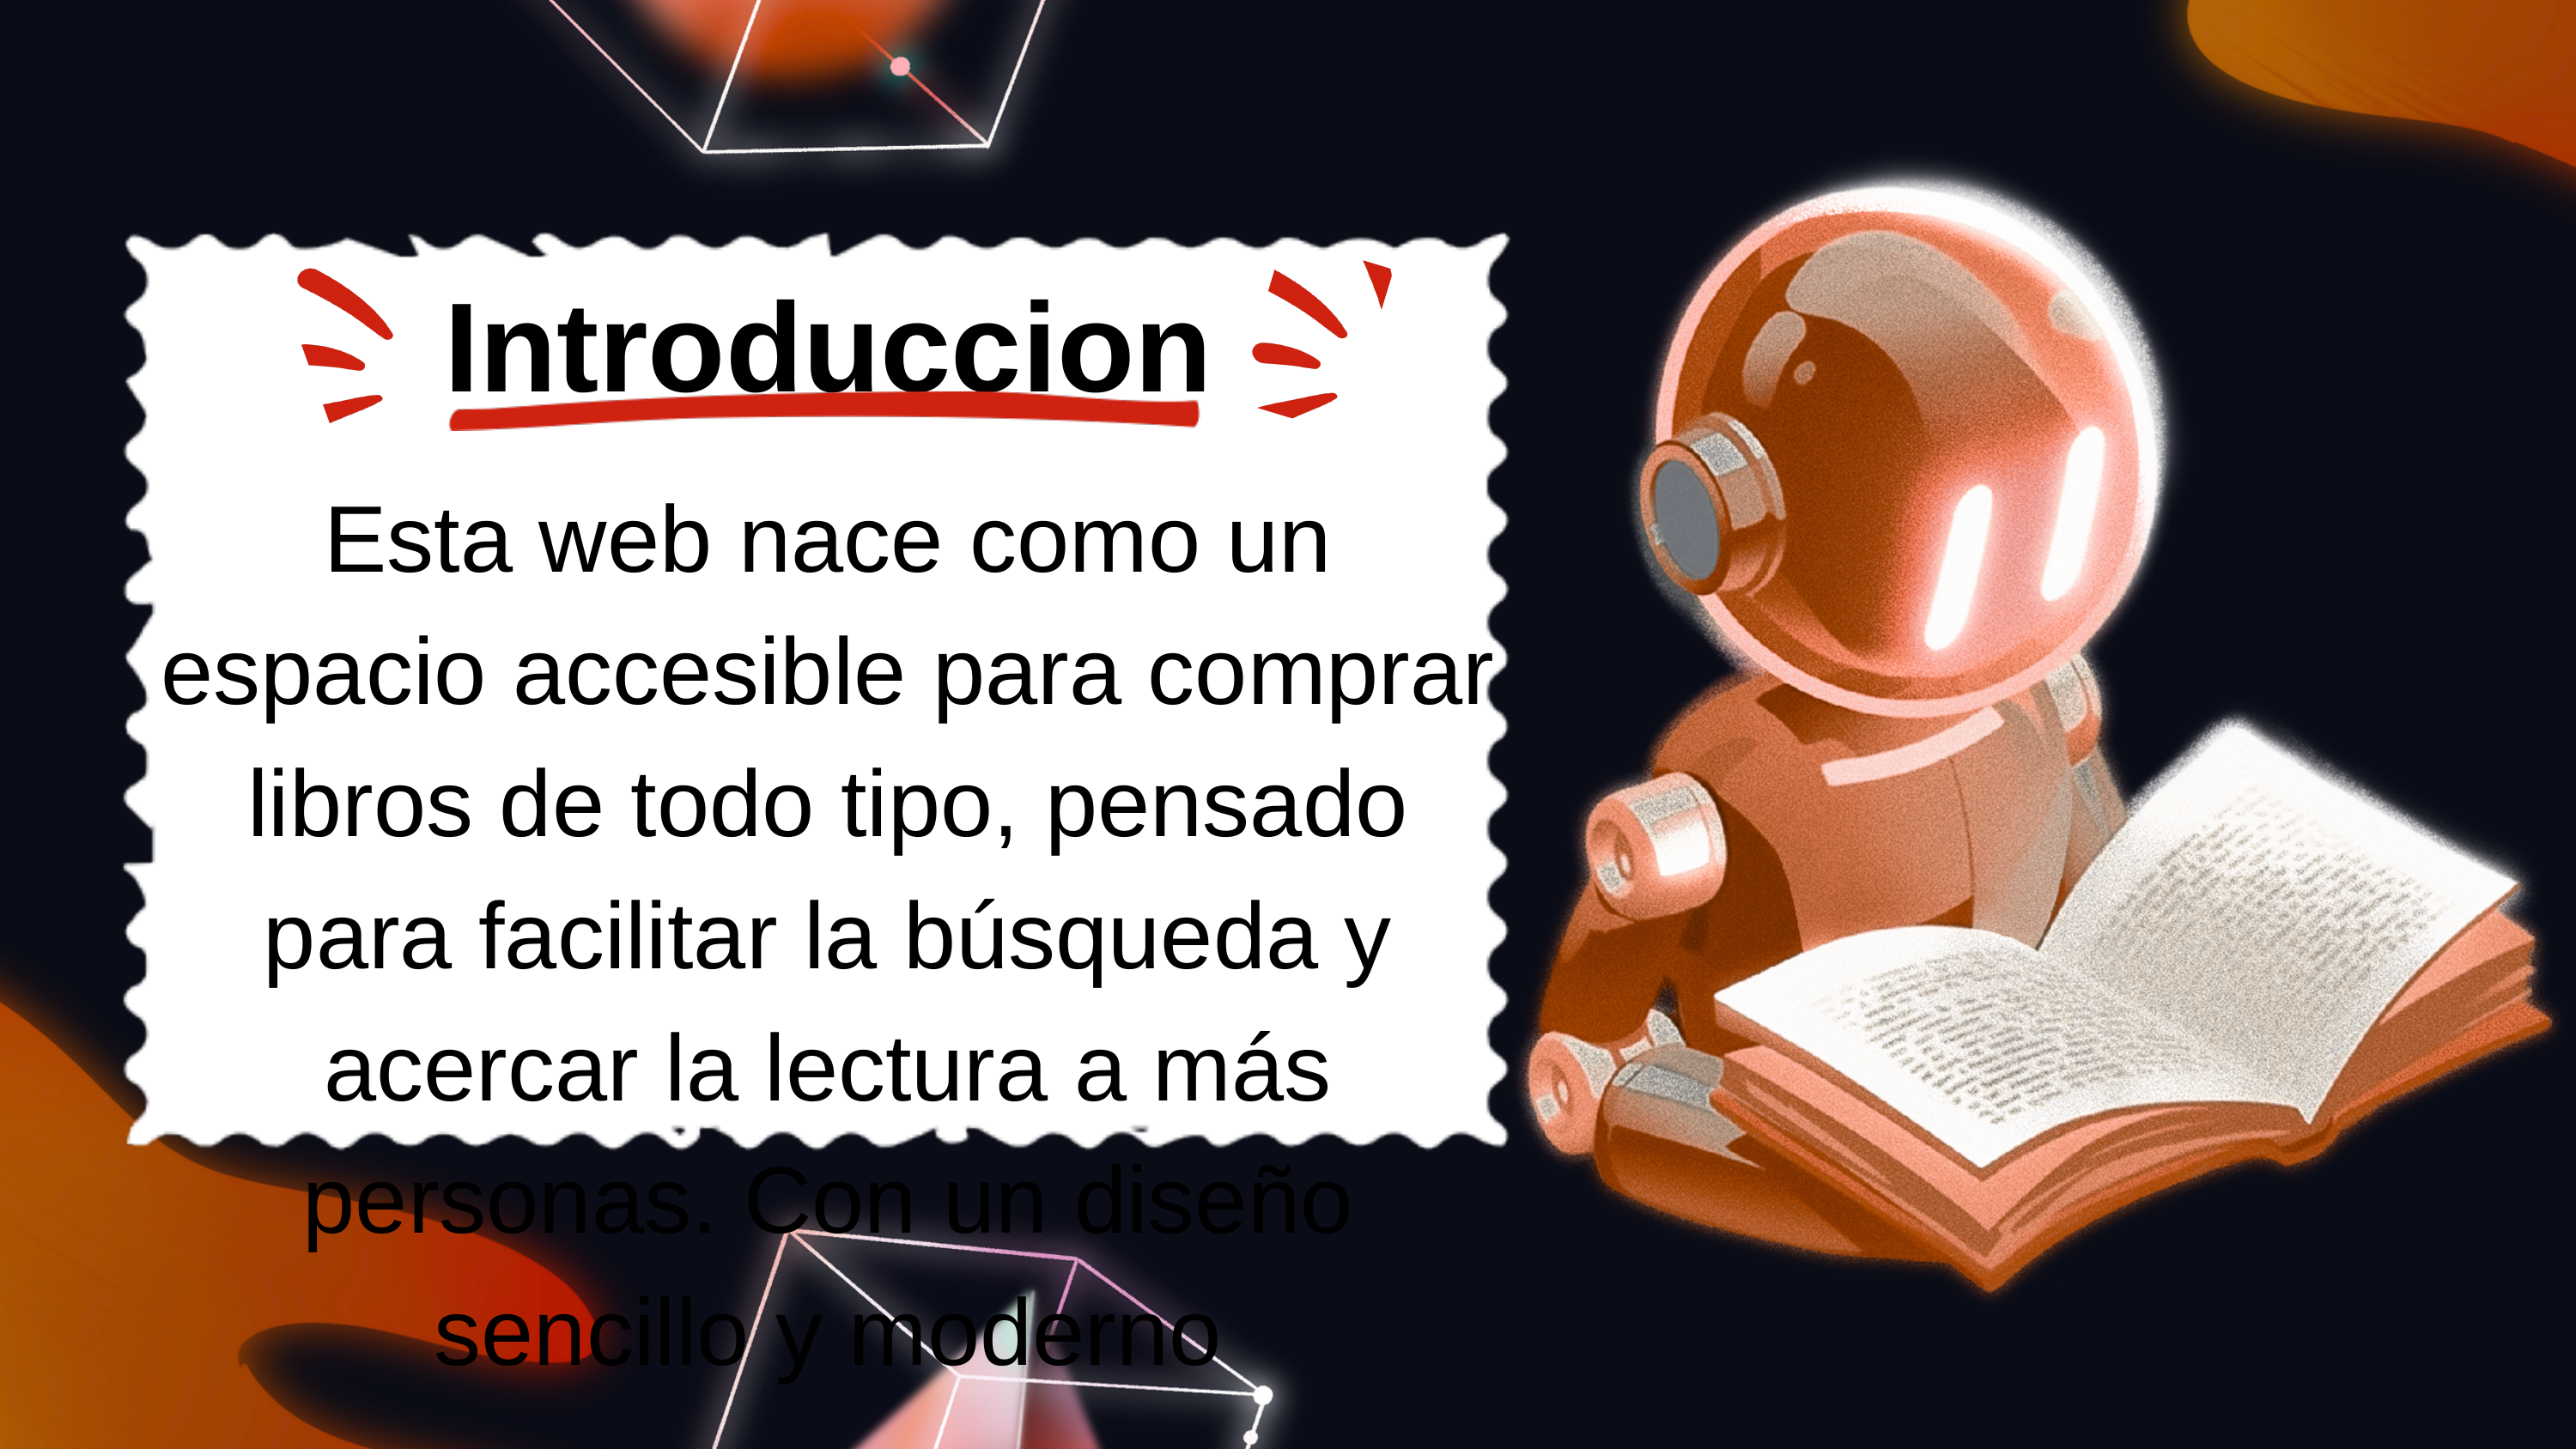

Introduccion

Esta web nace como un espacio accesible para comprar libros de todo tipo, pensado para facilitar la búsqueda y acercar la lectura a más personas. Con un diseño sencillo y moderno